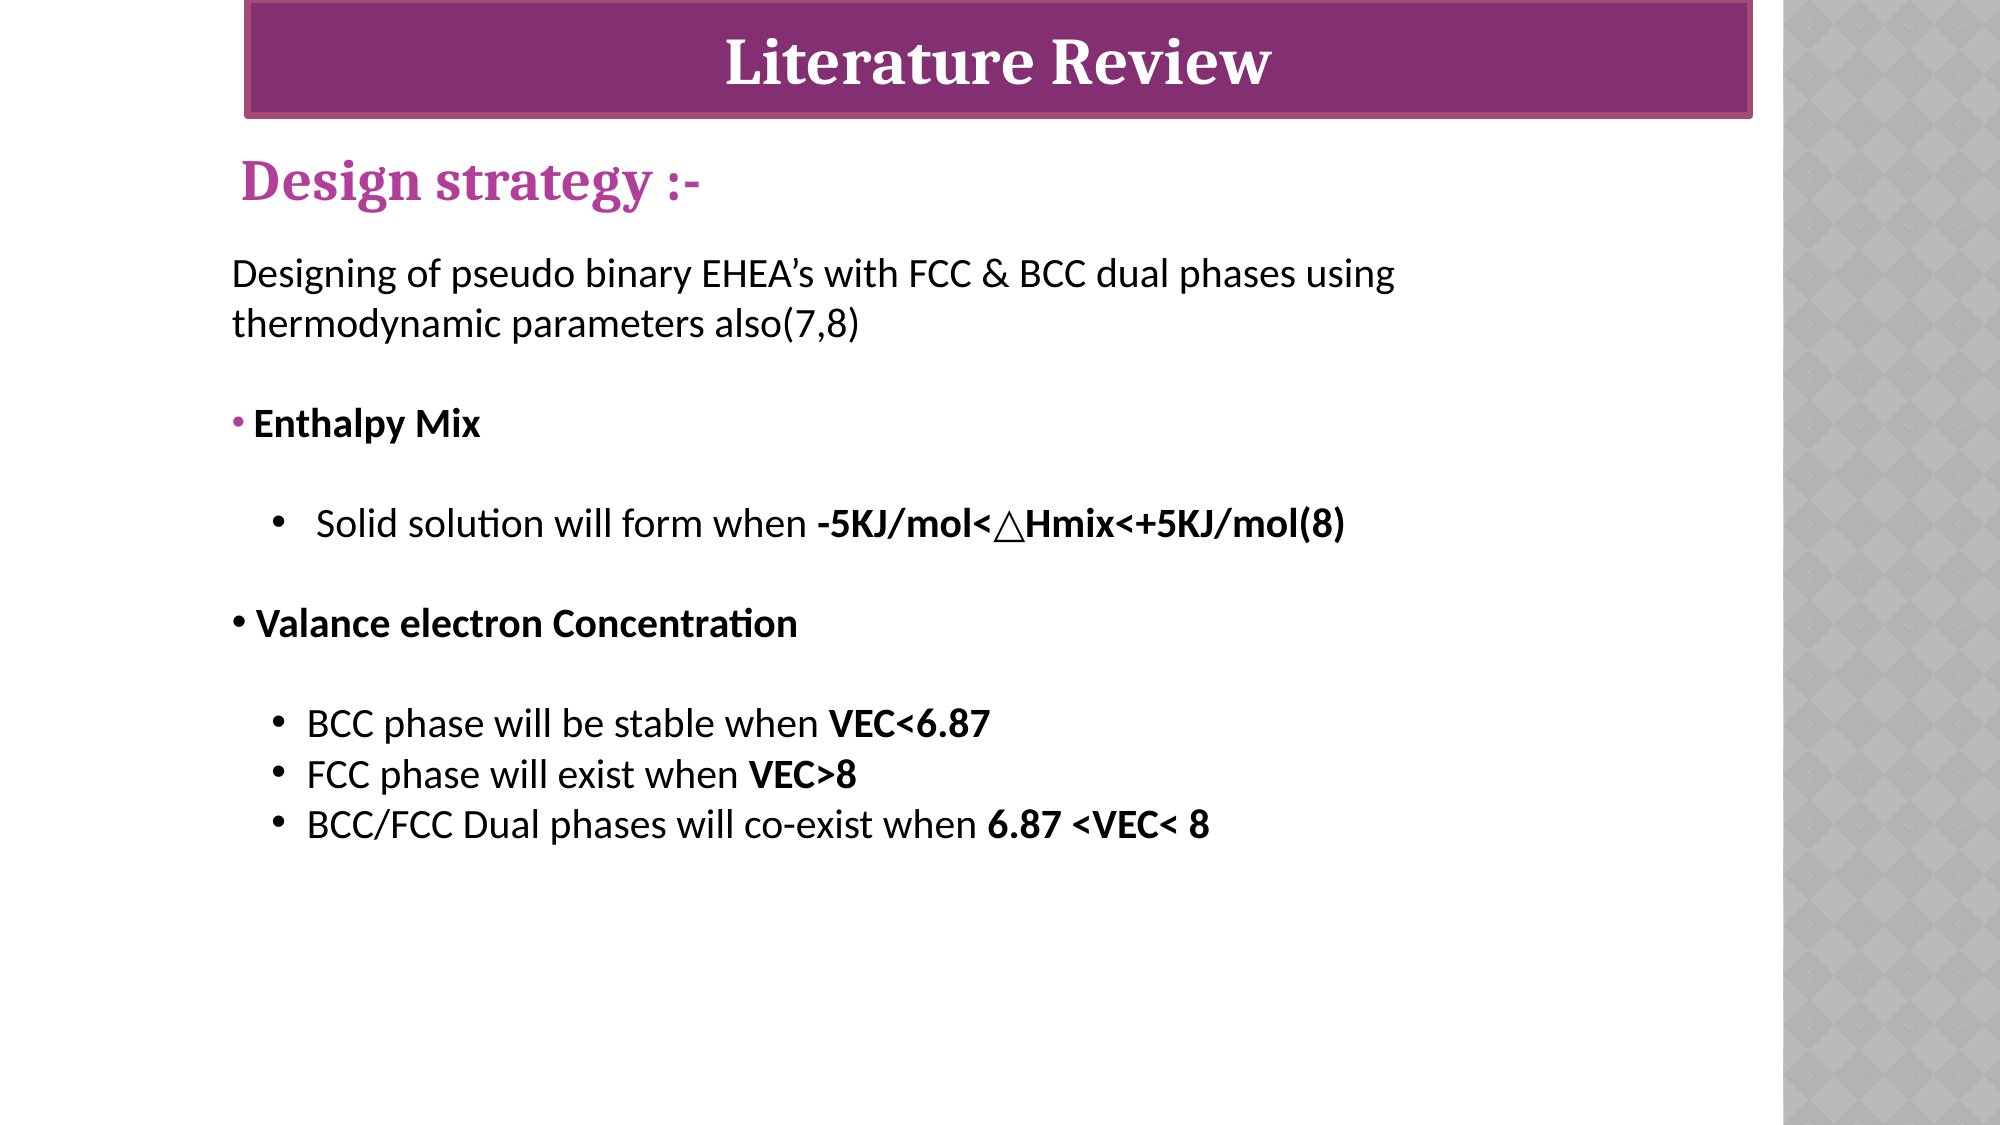

Literature Review
Design strategy :-

Designing of pseudo binary EHEA’s with FCC & BCC dual phases using thermodynamic parameters also(7,8)

 Enthalpy Mix

 Solid solution will form when -5KJ/mol<△Hmix<+5KJ/mol(8)

 Valance electron Concentration

BCC phase will be stable when VEC<6.87
FCC phase will exist when VEC>8
BCC/FCC Dual phases will co-exist when 6.87 <VEC< 8

Ph.D. Defence Seminar